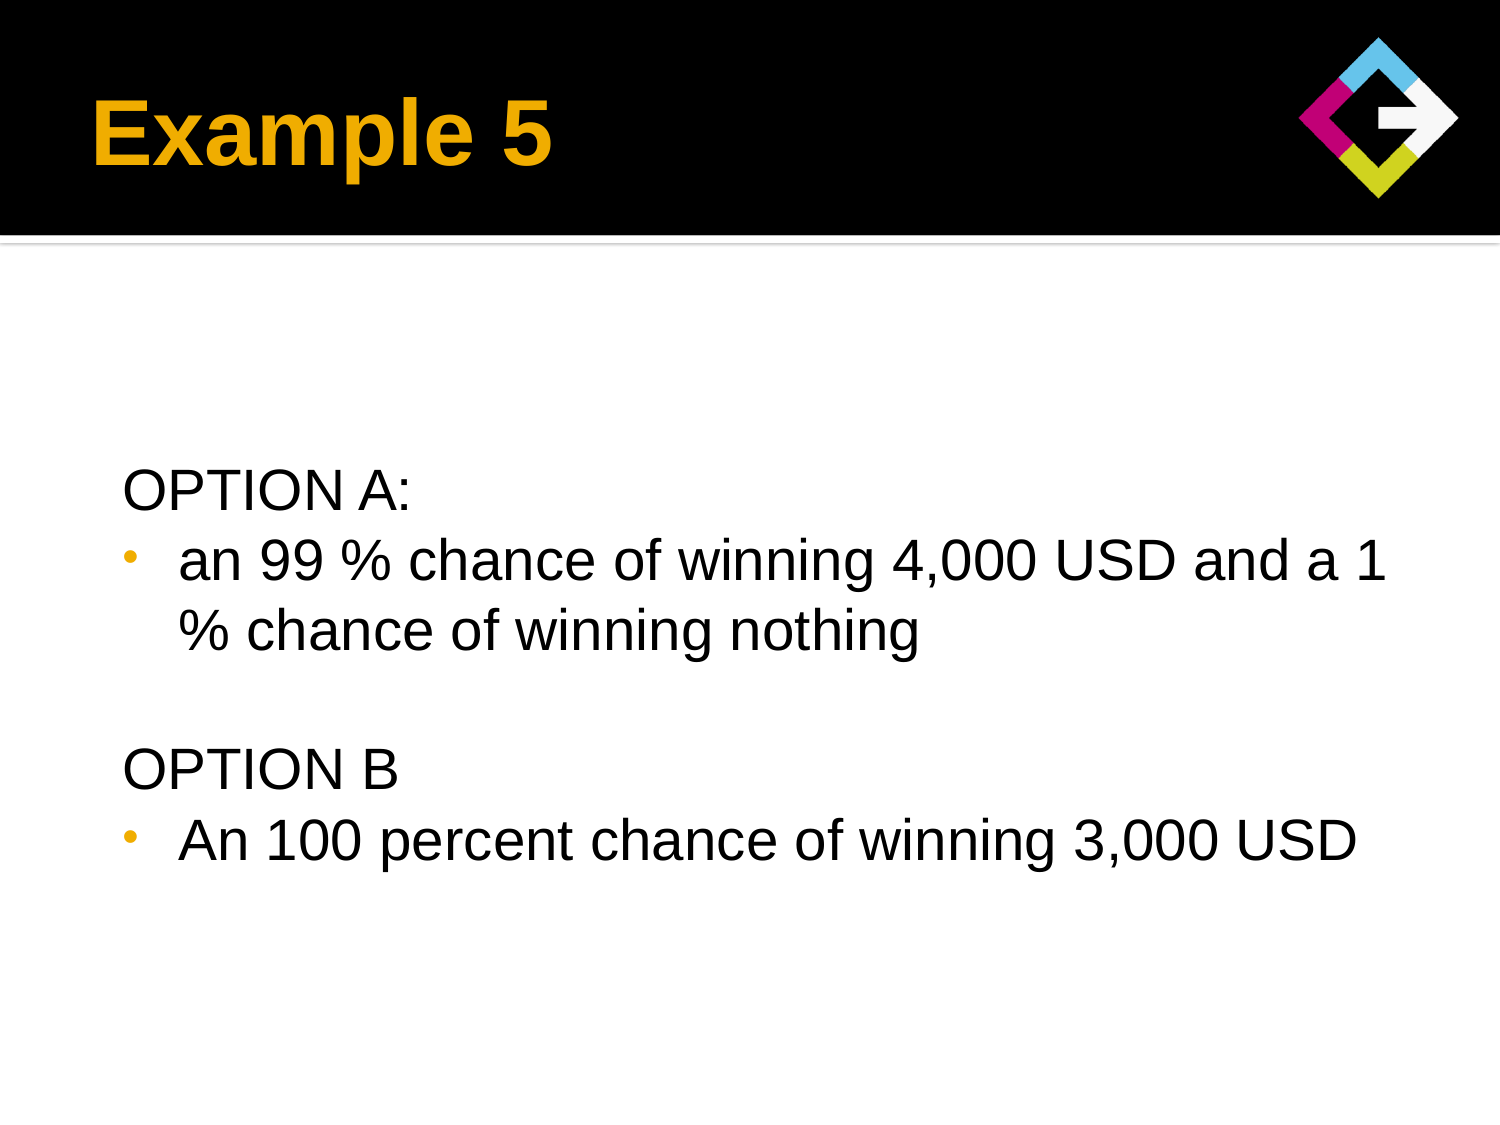

# Example 5

OPTION A:
an 99 % chance of winning 4,000 USD and a 1 % chance of winning nothing

OPTION B
An 100 percent chance of winning 3,000 USD